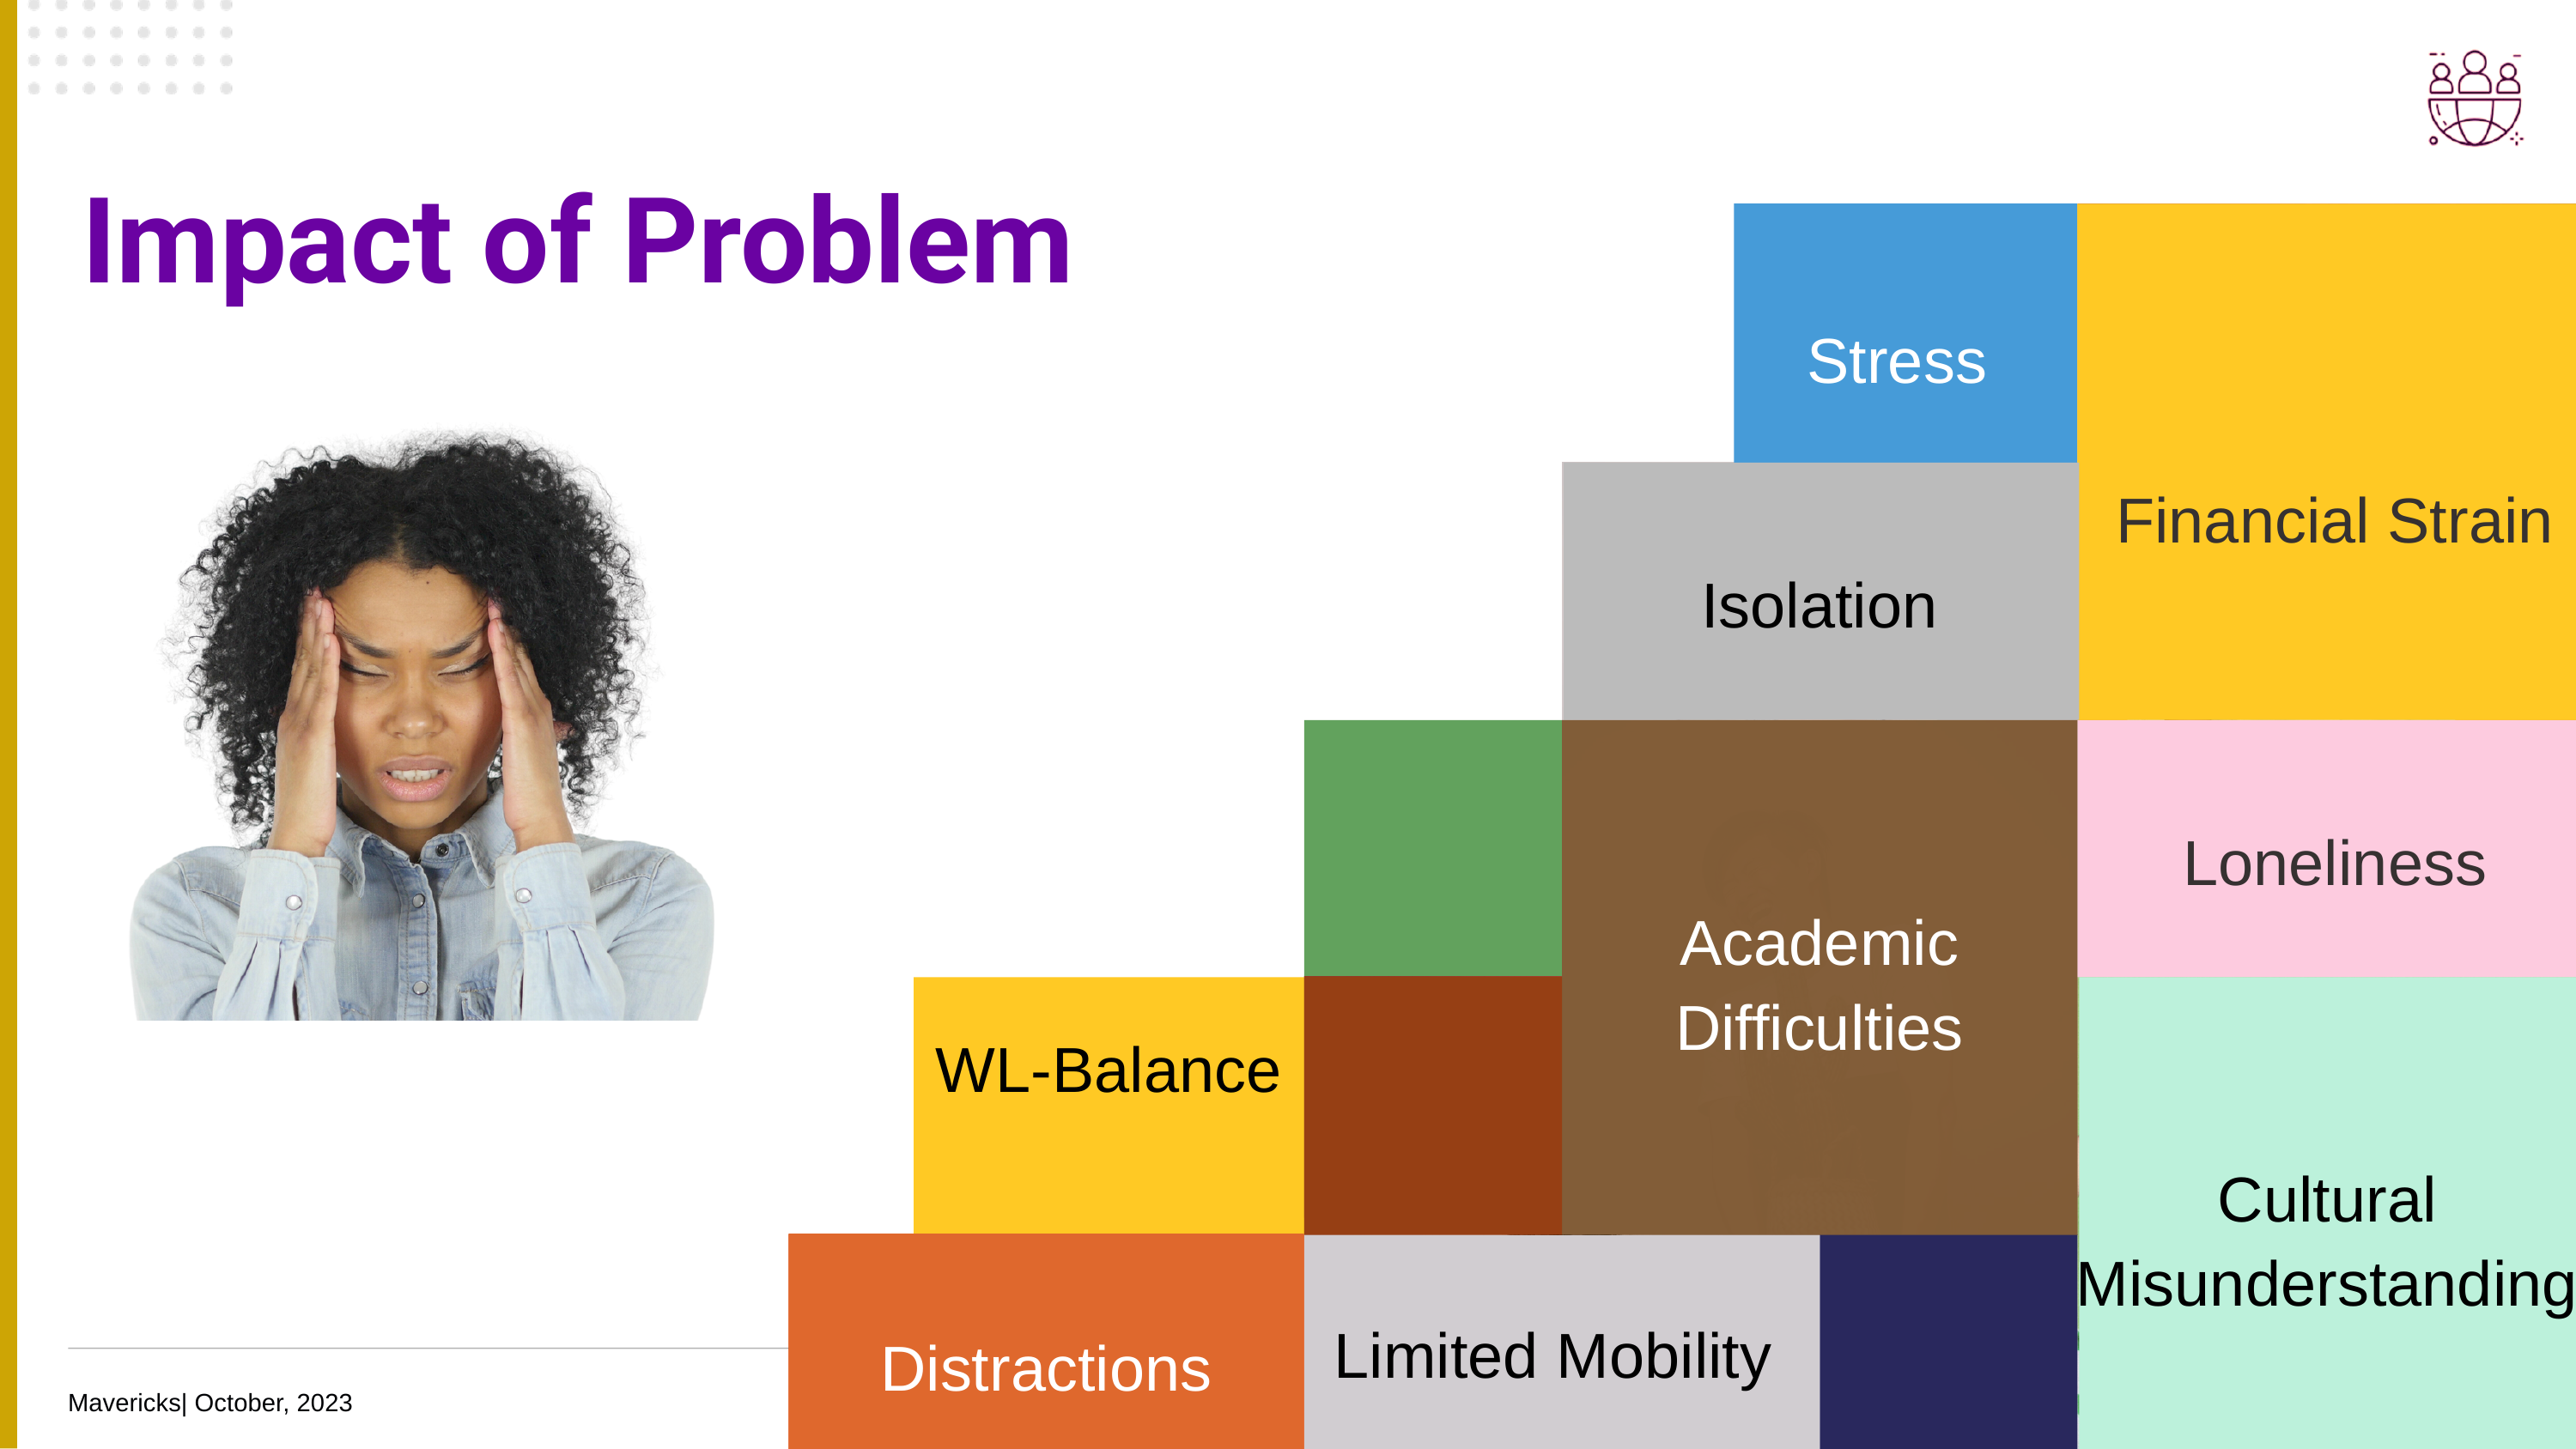

Impact of Problem

Stress

Financial Strain
Isolation

Loneliness
Academic Difficulties

WL-Balance
Cultural Misunderstanding

Limited Mobility
Distractions

Mavericks| October, 2023